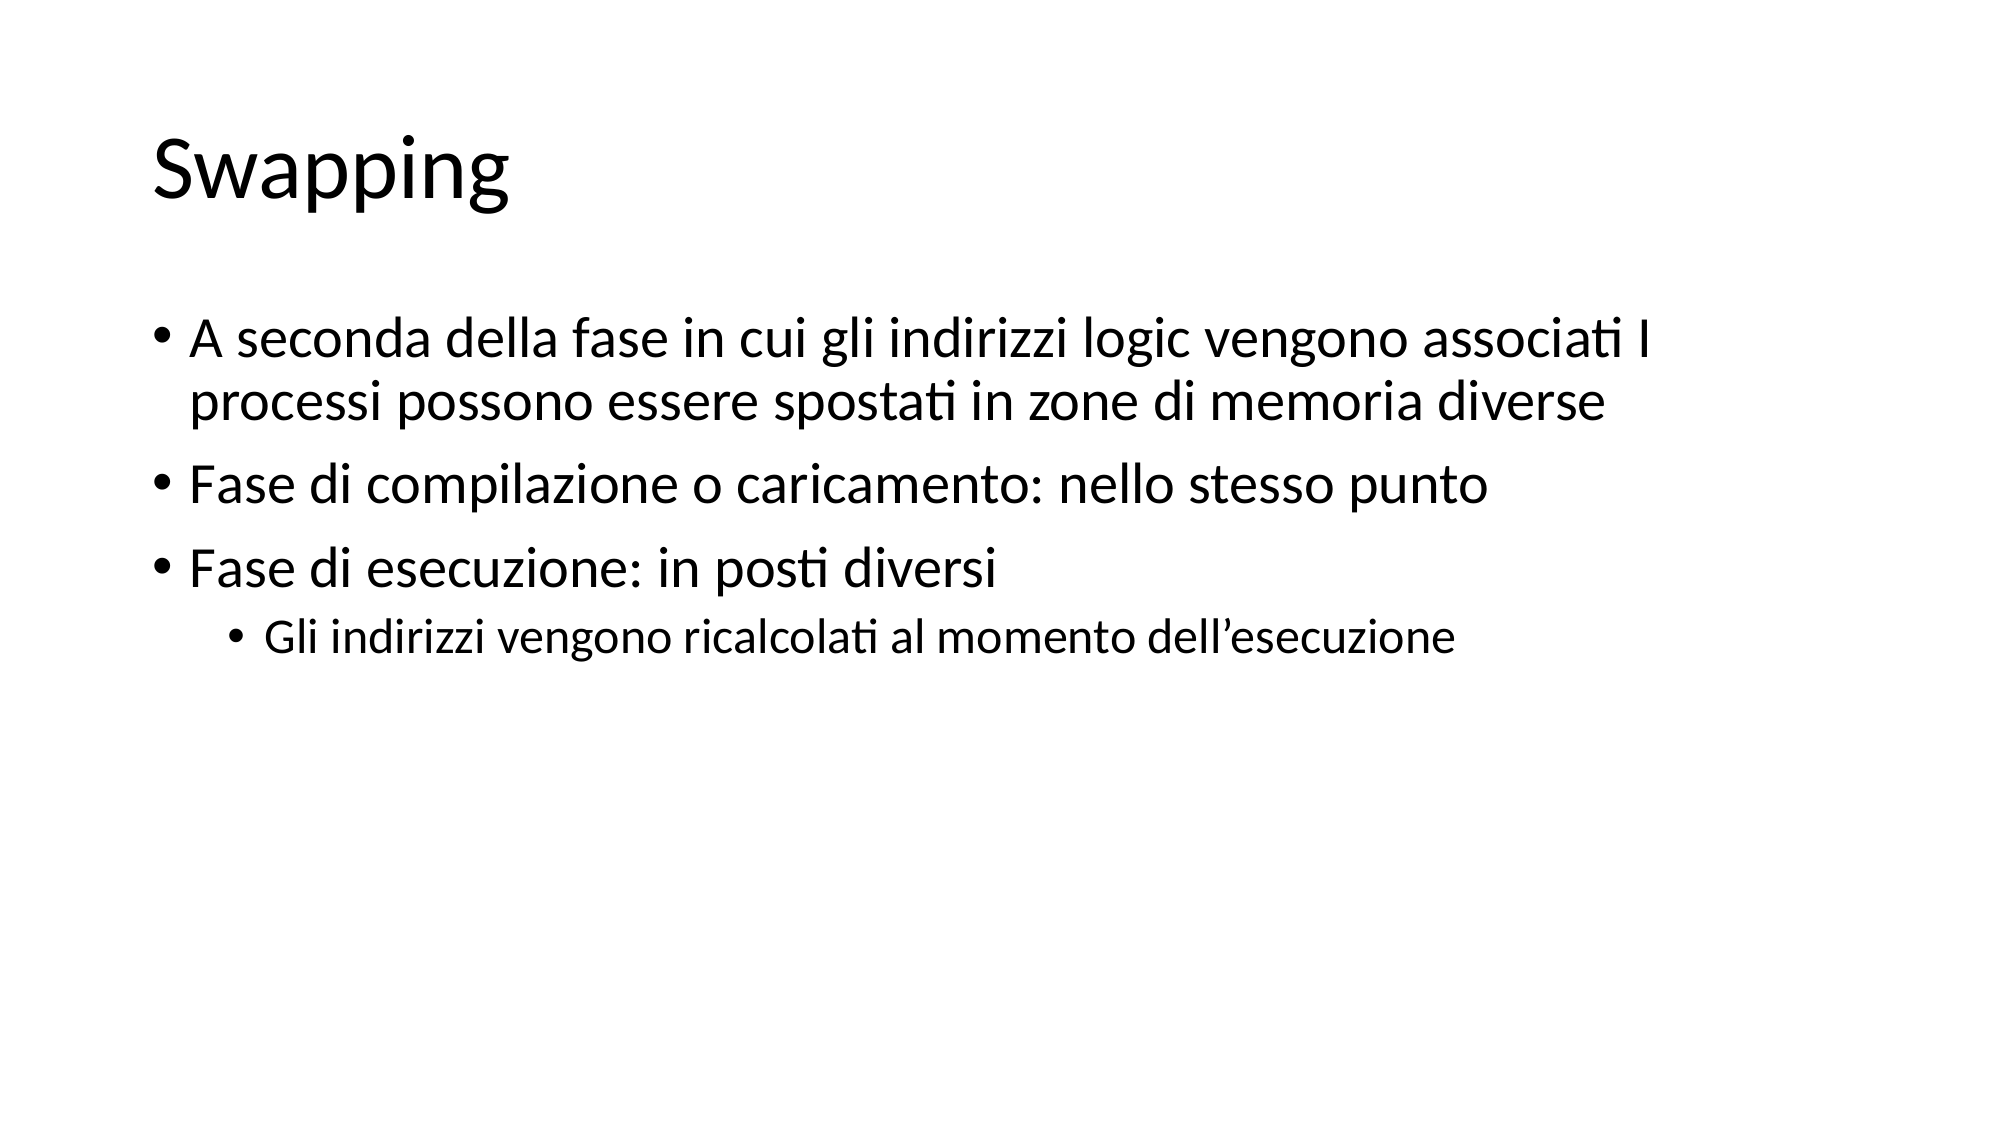

# Swapping
A seconda della fase in cui gli indirizzi logic vengono associati I processi possono essere spostati in zone di memoria diverse
Fase di compilazione o caricamento: nello stesso punto
Fase di esecuzione: in posti diversi
Gli indirizzi vengono ricalcolati al momento dell’esecuzione